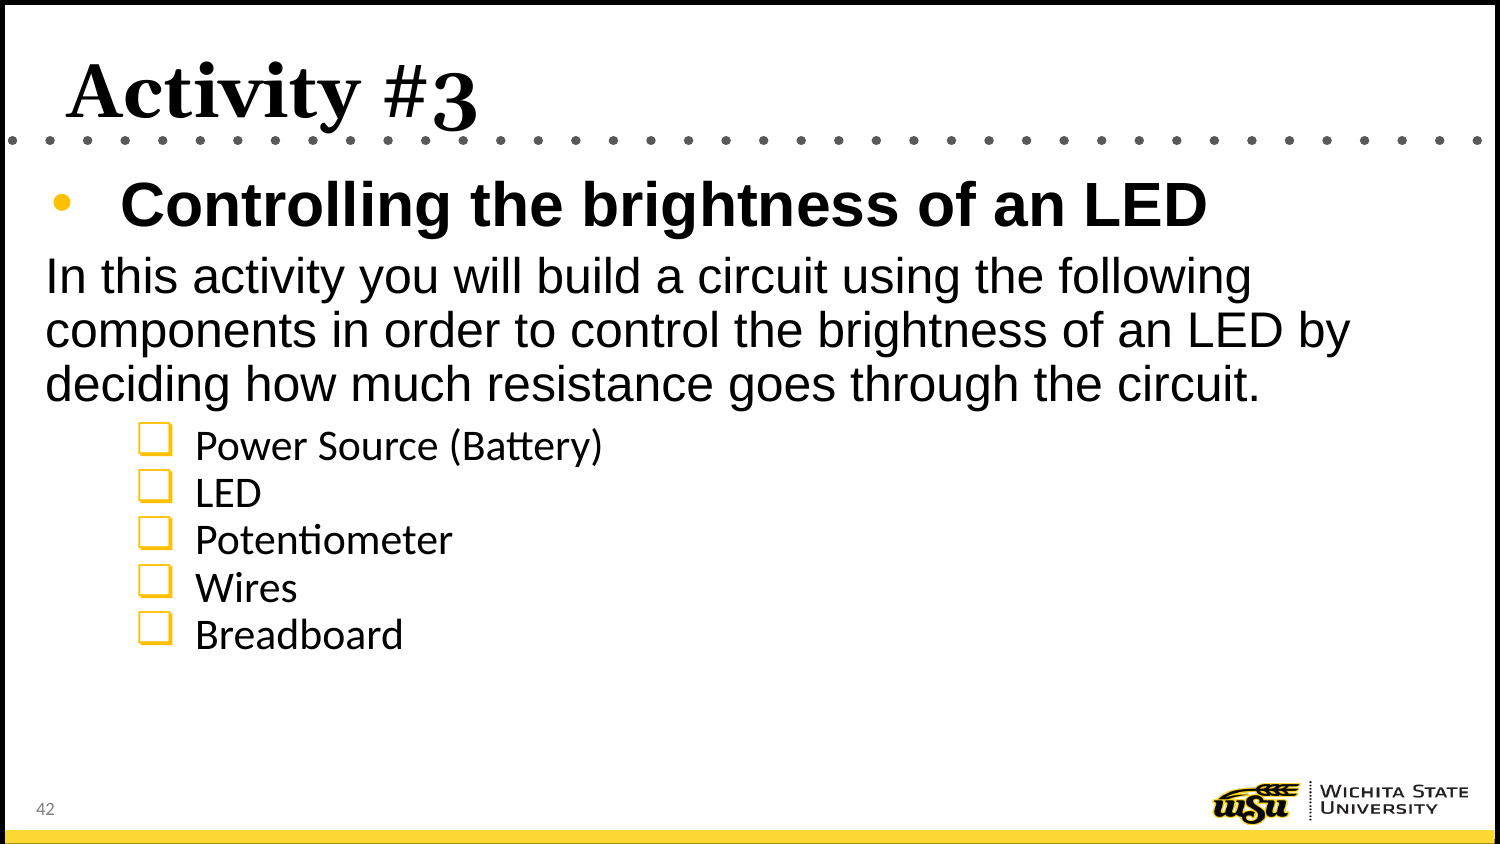

# Activity #3
Controlling the brightness of an LED
In this activity you will build a circuit using the following components in order to control the brightness of an LED by deciding how much resistance goes through the circuit.
Power Source (Battery)
LED
Potentiometer
Wires
Breadboard